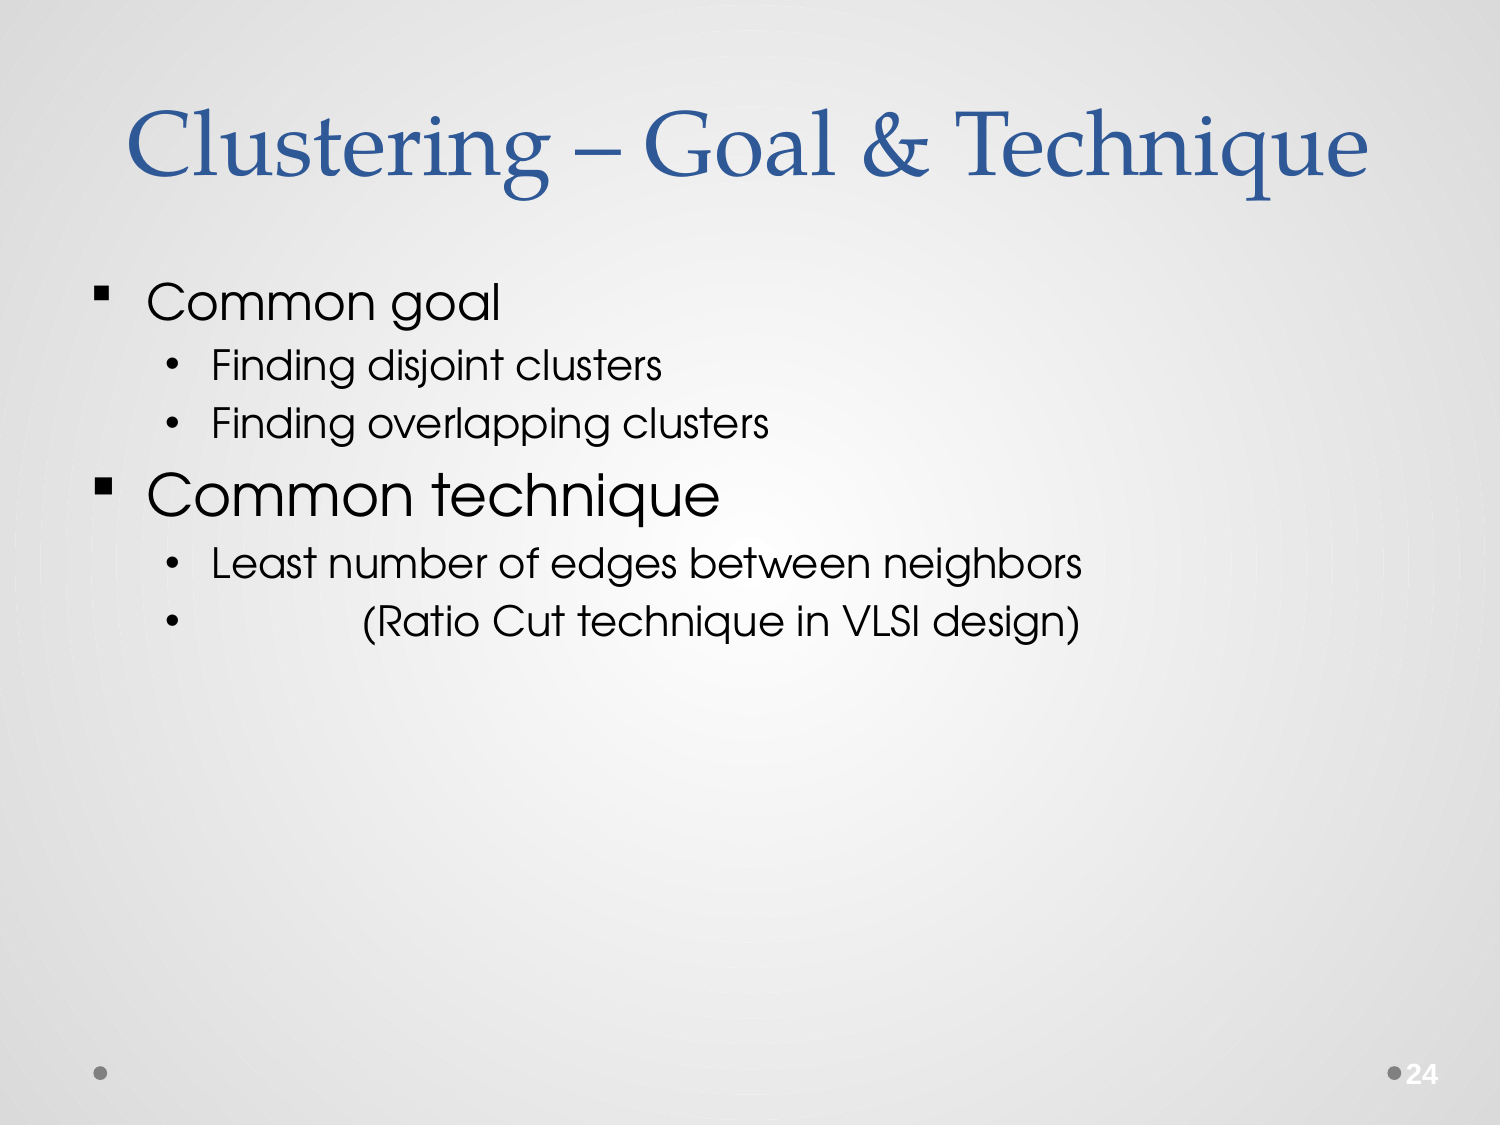

# Clustering – Goal & Technique
Common goal
Finding disjoint clusters
Finding overlapping clusters
Common technique
Least number of edges between neighbors
	(Ratio Cut technique in VLSI design)
24